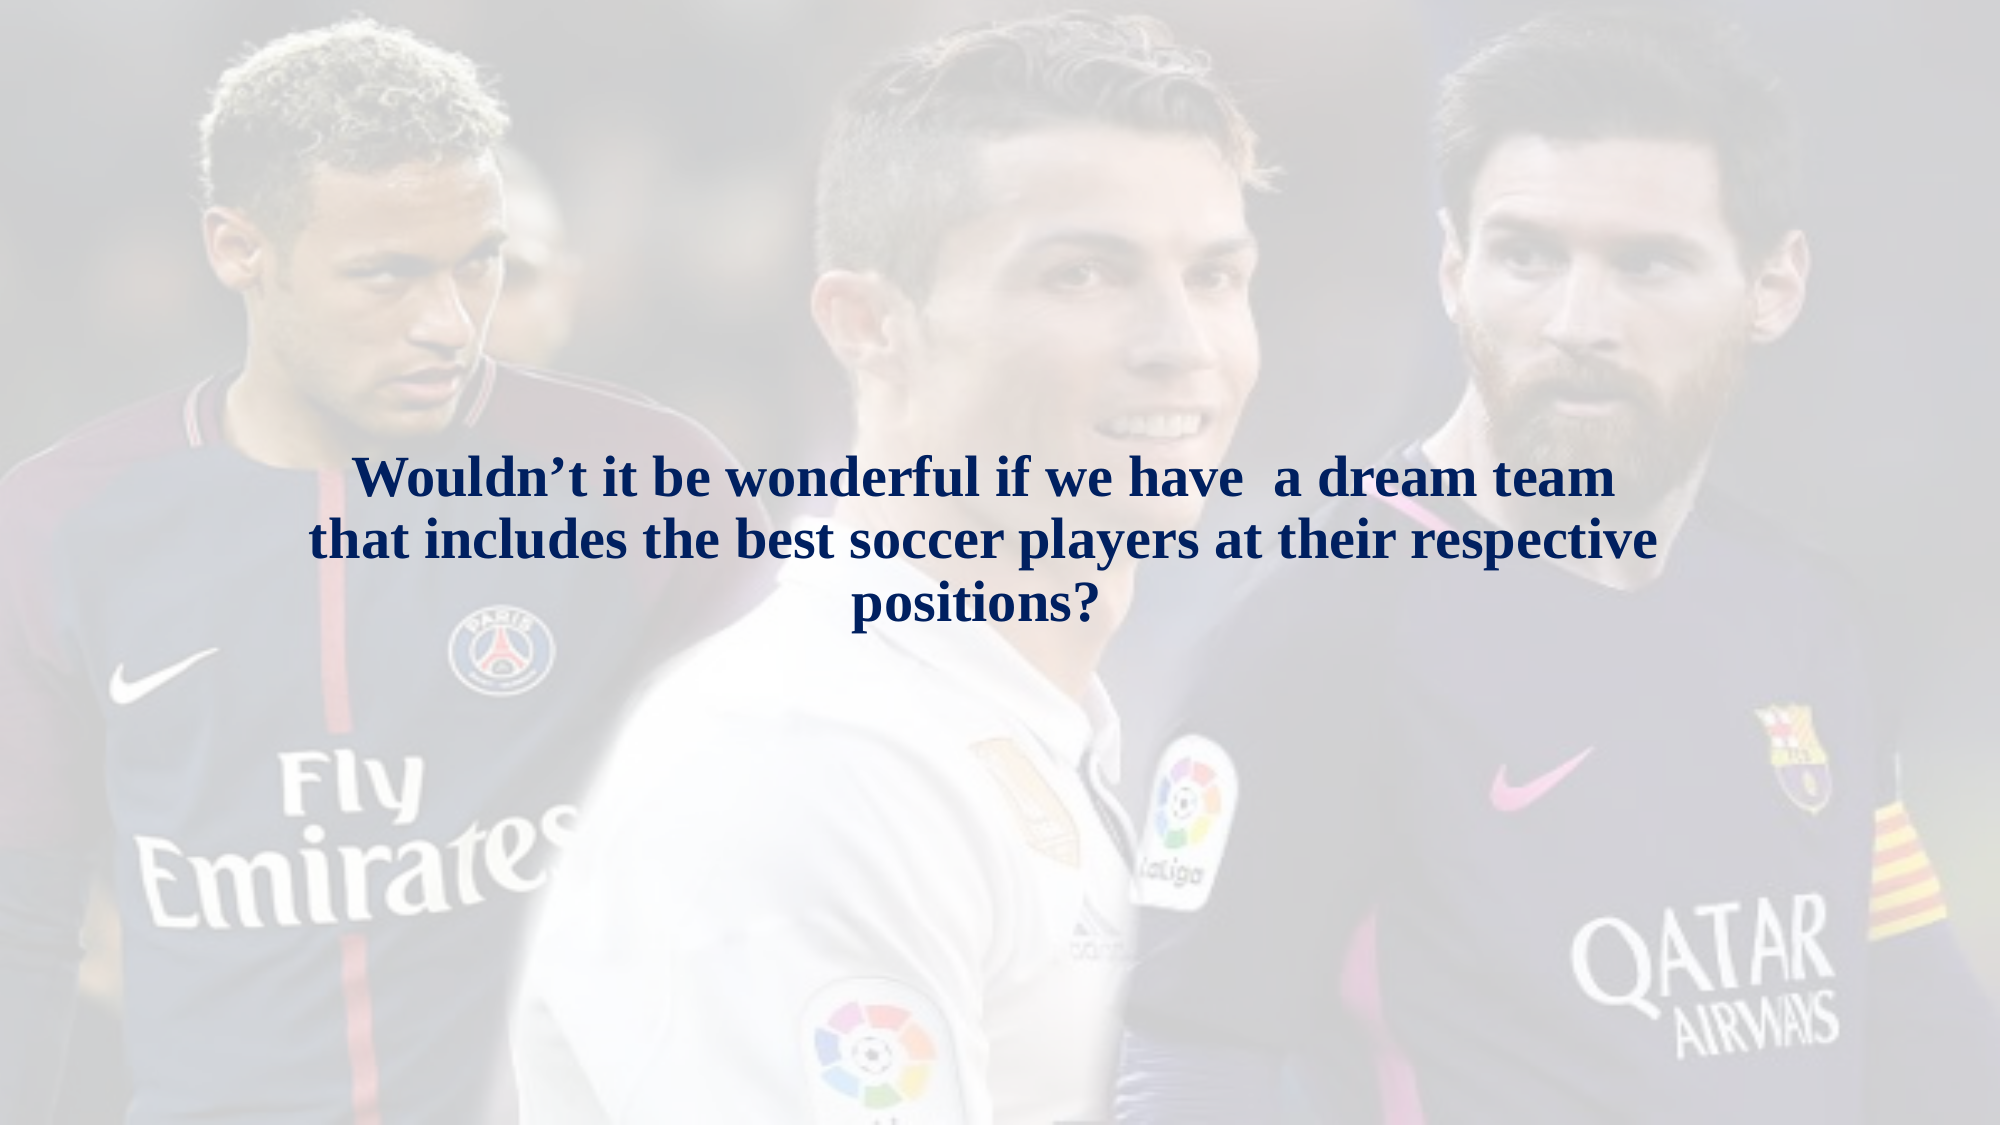

Wouldn’t it be wonderful if we have  a dream team that includes the best soccer players at their respective positions?